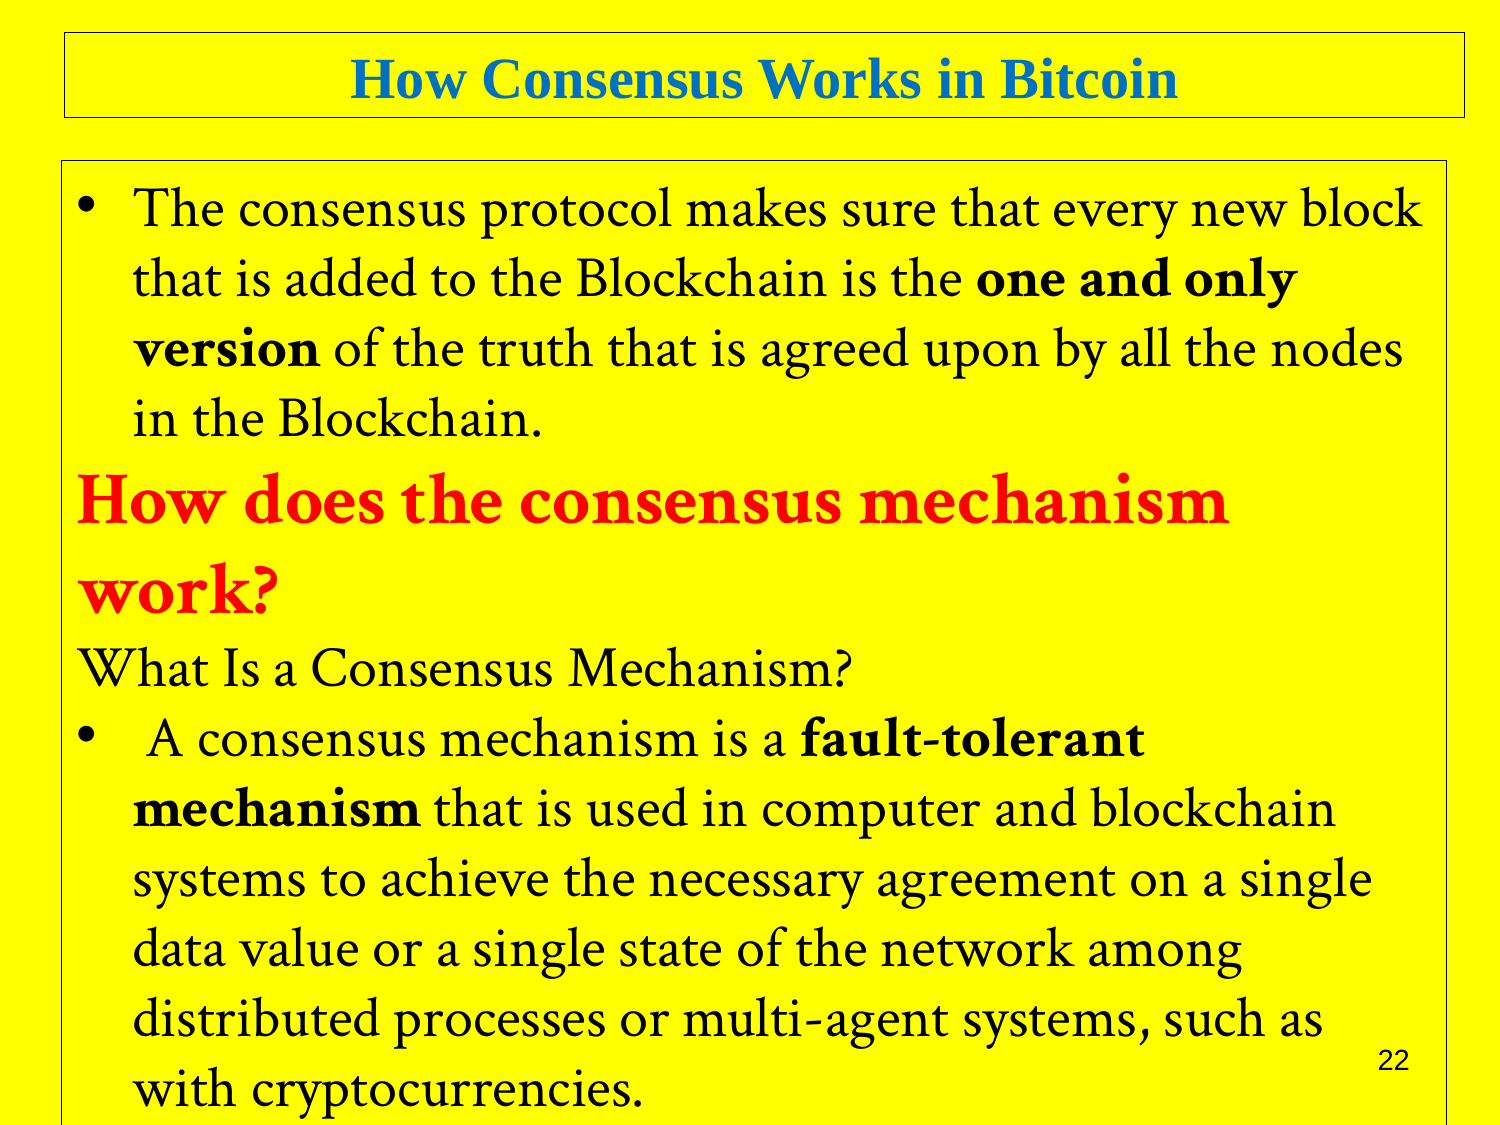

How Consensus Works in Bitcoin
The consensus protocol makes sure that every new block that is added to the Blockchain is the one and only version of the truth that is agreed upon by all the nodes in the Blockchain.
How does the consensus mechanism work?
What Is a Consensus Mechanism?
 A consensus mechanism is a fault-tolerant mechanism that is used in computer and blockchain systems to achieve the necessary agreement on a single data value or a single state of the network among distributed processes or multi-agent systems, such as with cryptocurrencies.
22